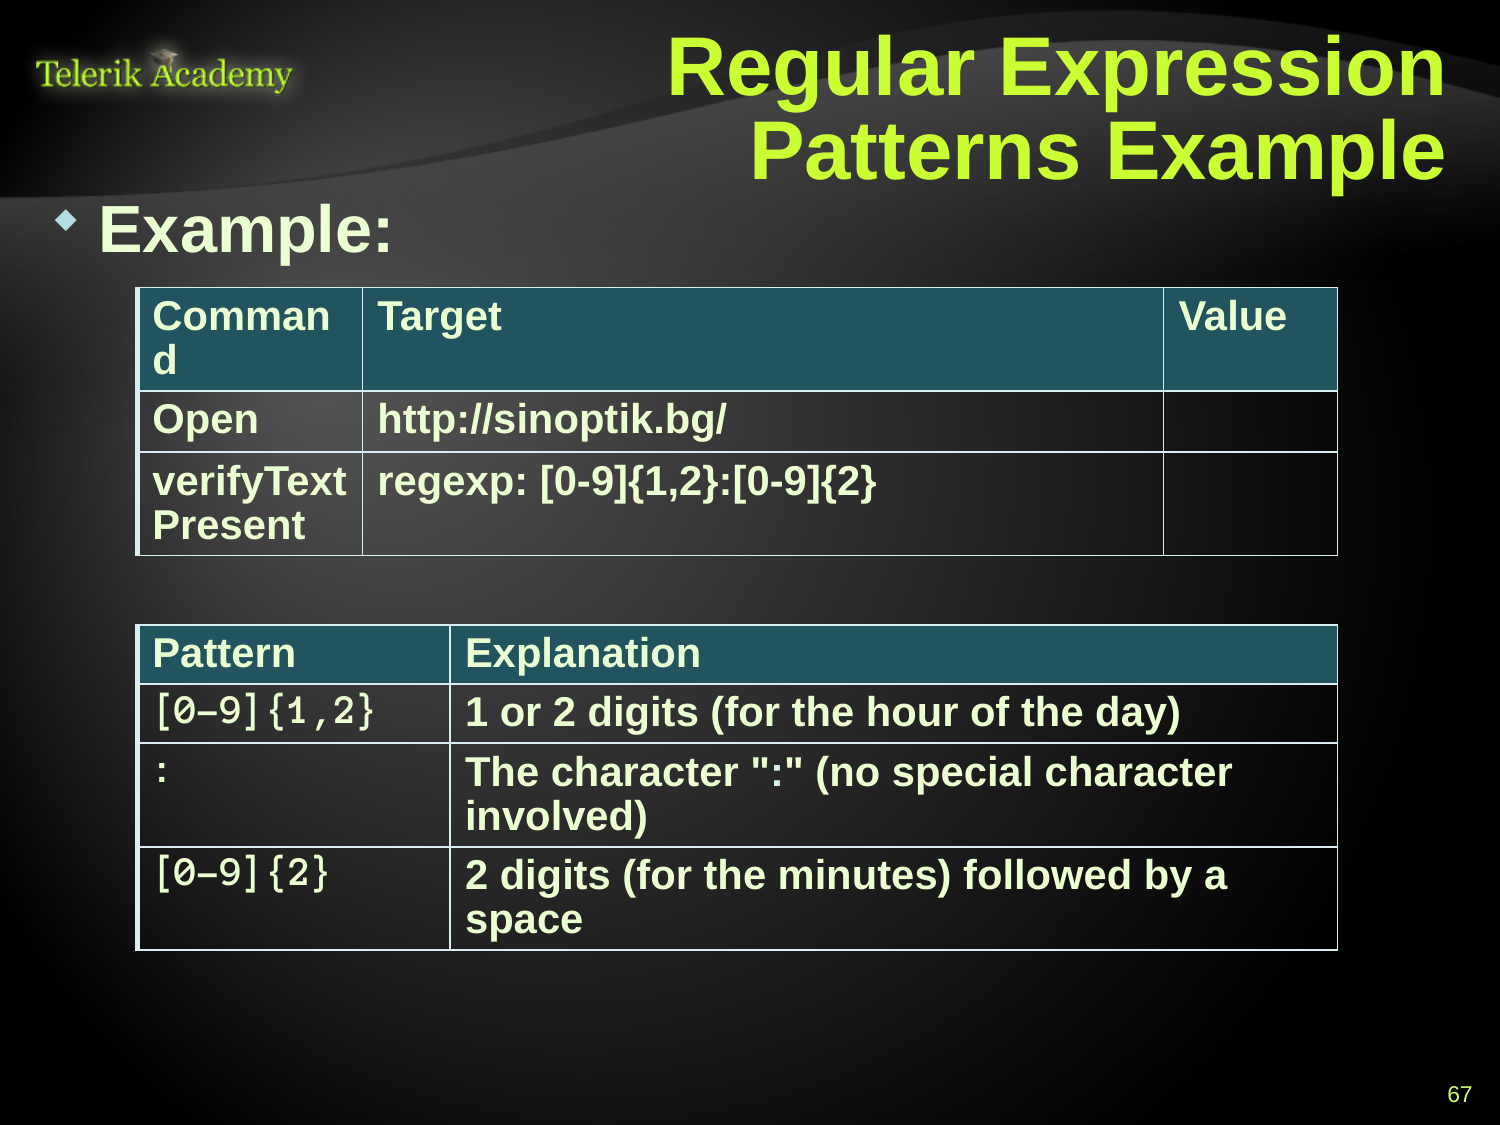

# Regular Expression Patterns Example
Example:
| Command | Target | Value |
| --- | --- | --- |
| Open | http://sinoptik.bg/ |  |
| verifyTextPresent | regexp: [0-9]{1,2}:[0-9]{2} |  |
| Pattern | Explanation |
| --- | --- |
| [0-9]{1,2} | 1 or 2 digits (for the hour of the day) |
| : | The character ":" (no special character involved) |
| [0-9]{2} | 2 digits (for the minutes) followed by a space |
67